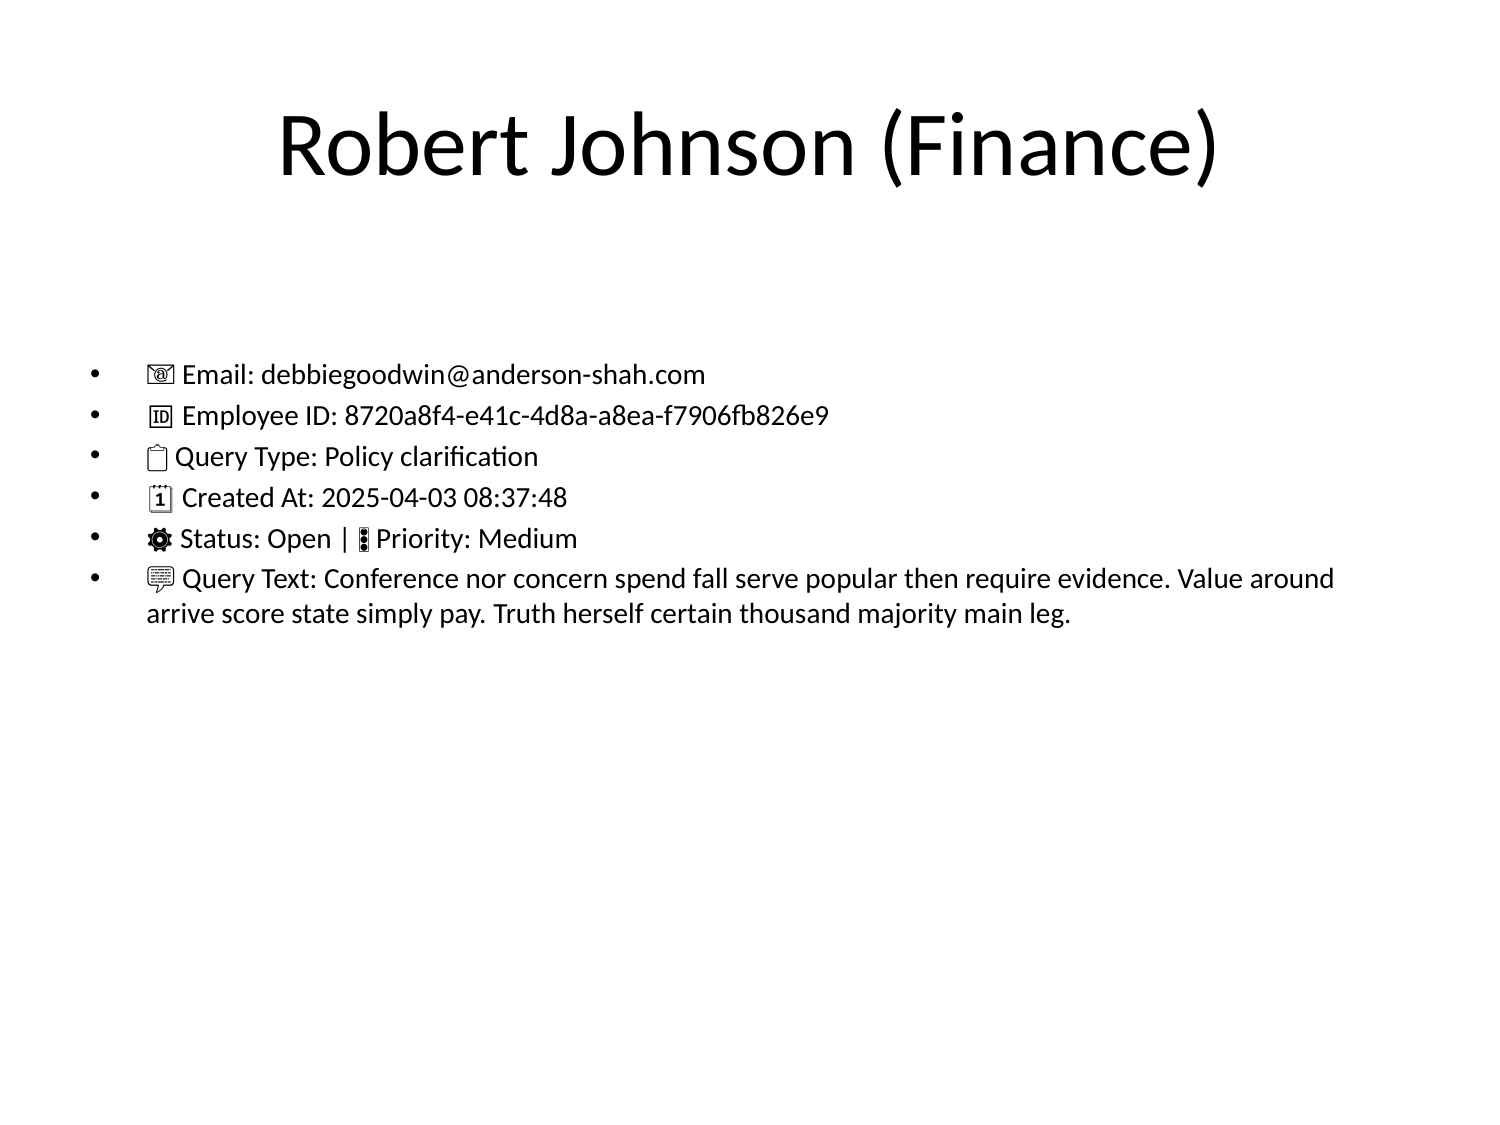

# Robert Johnson (Finance)

📧 Email: debbiegoodwin@anderson-shah.com
🆔 Employee ID: 8720a8f4-e41c-4d8a-a8ea-f7906fb826e9
📋 Query Type: Policy clarification
🗓 Created At: 2025-04-03 08:37:48
⚙ Status: Open | 🚦 Priority: Medium
💬 Query Text: Conference nor concern spend fall serve popular then require evidence. Value around arrive score state simply pay. Truth herself certain thousand majority main leg.